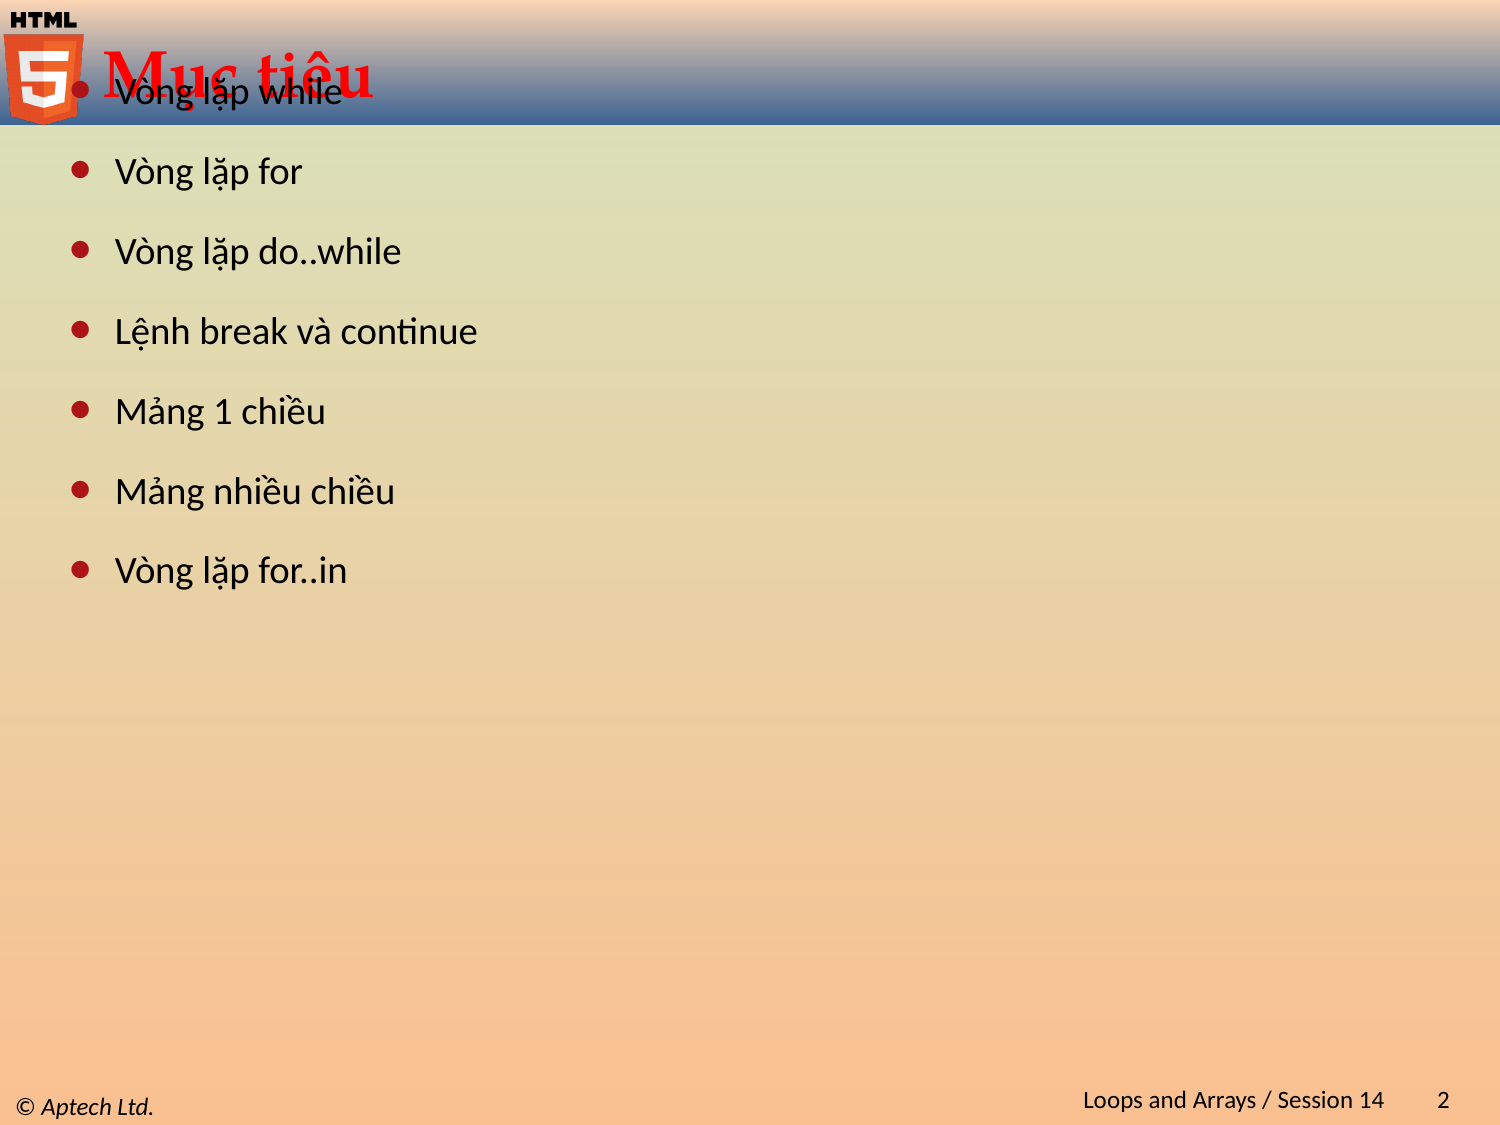

# Mục tiêu
Vòng lặp while
Vòng lặp for
Vòng lặp do..while
Lệnh break và continue
Mảng 1 chiều
Mảng nhiều chiều
Vòng lặp for..in
Loops and Arrays / Session 14
2